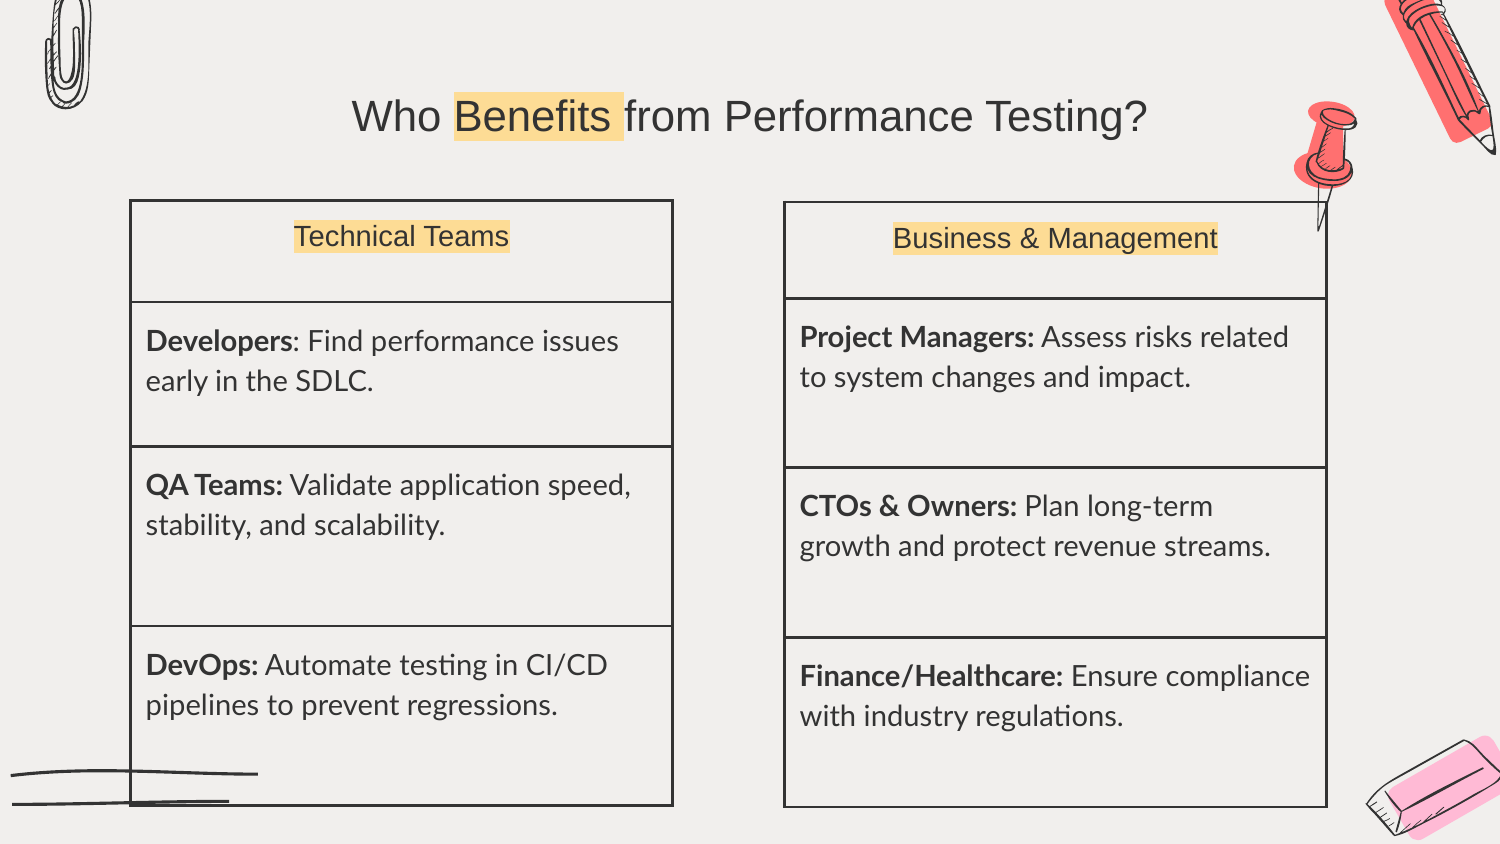

# Who Benefits from Performance Testing?

| Technical Teams |
| --- |
| Developers: Find performance issues early in the SDLC. |
| QA Teams: Validate application speed, stability, and scalability. |
| DevOps: Automate testing in CI/CD pipelines to prevent regressions. |
| Business & Management |
| --- |
| Project Managers: Assess risks related to system changes and impact. |
| CTOs & Owners: Plan long-term growth and protect revenue streams. |
| Finance/Healthcare: Ensure compliance with industry regulations. |